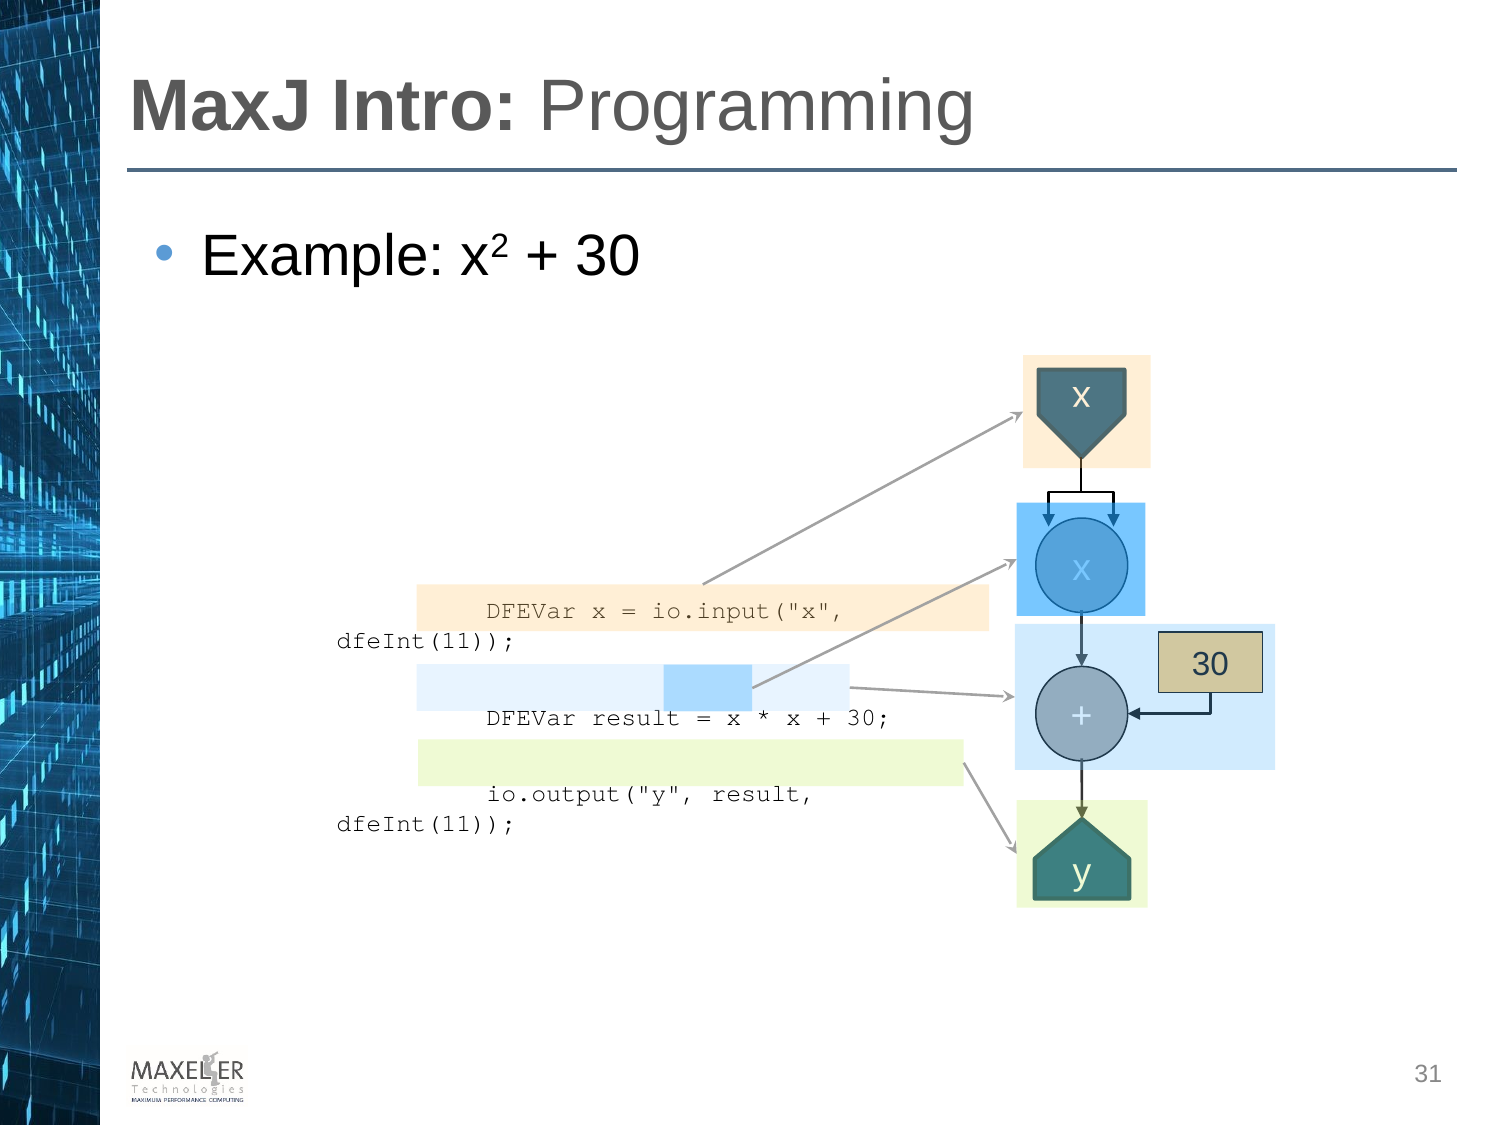

MaxJ Intro: Programming

Example: x2 + 30

x
x
30
+

y

		DFEVar x = io.input("x", dfeInt(11));

		DFEVar result = x * x + 30;

		io.output("y", result, dfeInt(11));

31